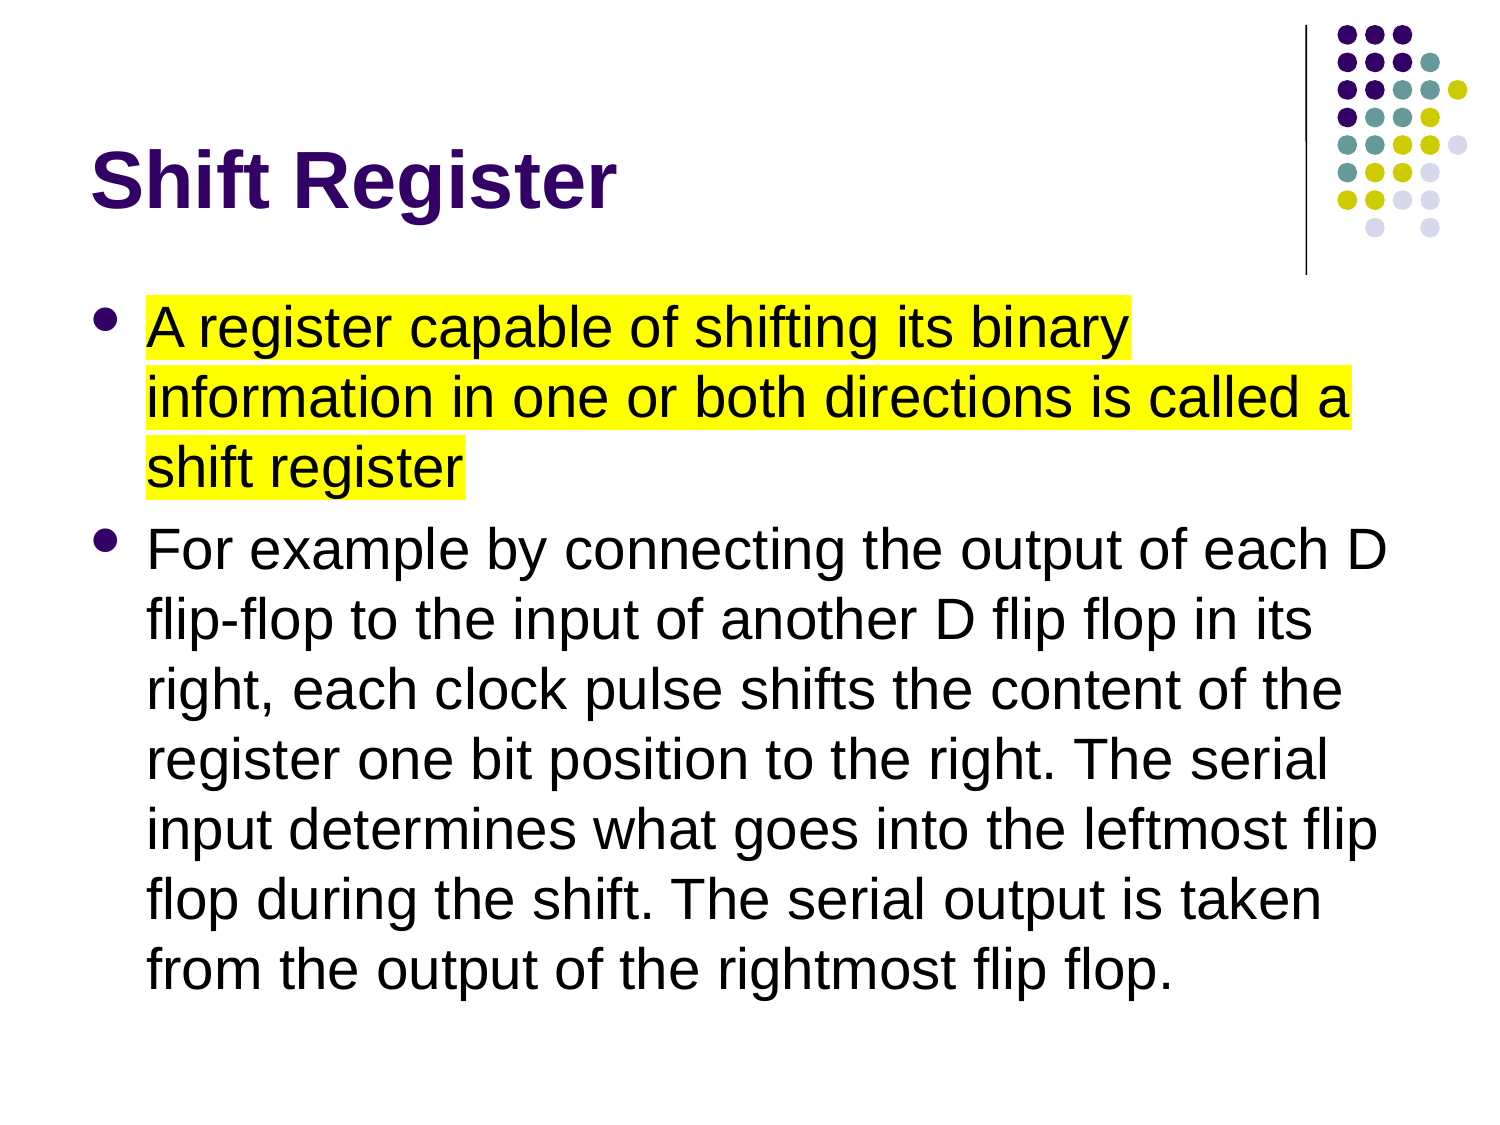

# Shift Register
A register capable of shifting its binary information in one or both directions is called a shift register
For example by connecting the output of each D flip-flop to the input of another D flip flop in its right, each clock pulse shifts the content of the register one bit position to the right. The serial input determines what goes into the leftmost flip flop during the shift. The serial output is taken from the output of the rightmost flip flop.